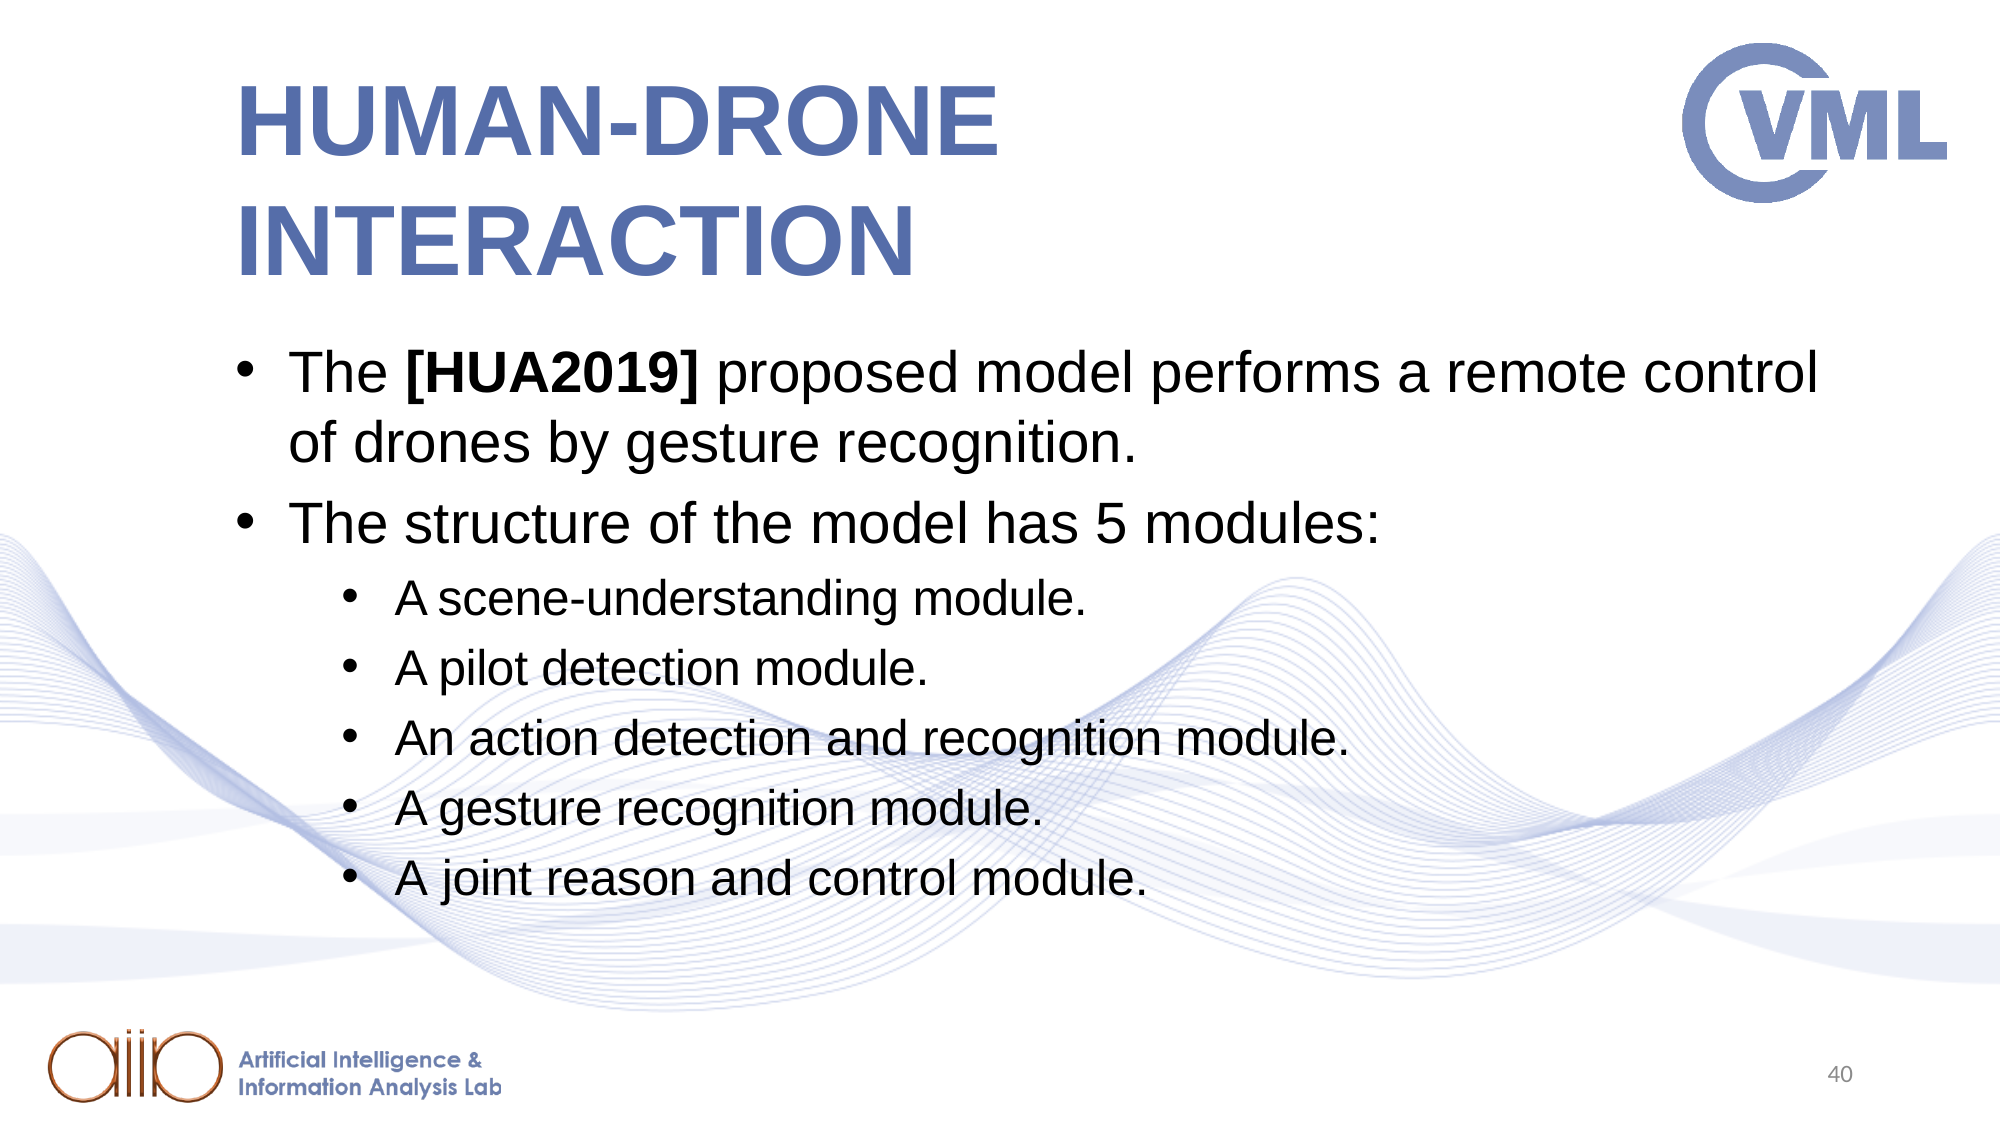

# HUMAN-DRONE INTERACTION
The [HUA2019] proposed model performs a remote control of drones by gesture recognition.
The structure of the model has 5 modules:
A scene-understanding module.
A pilot detection module.
An action detection and recognition module.
A gesture recognition module.
A joint reason and control module.

40